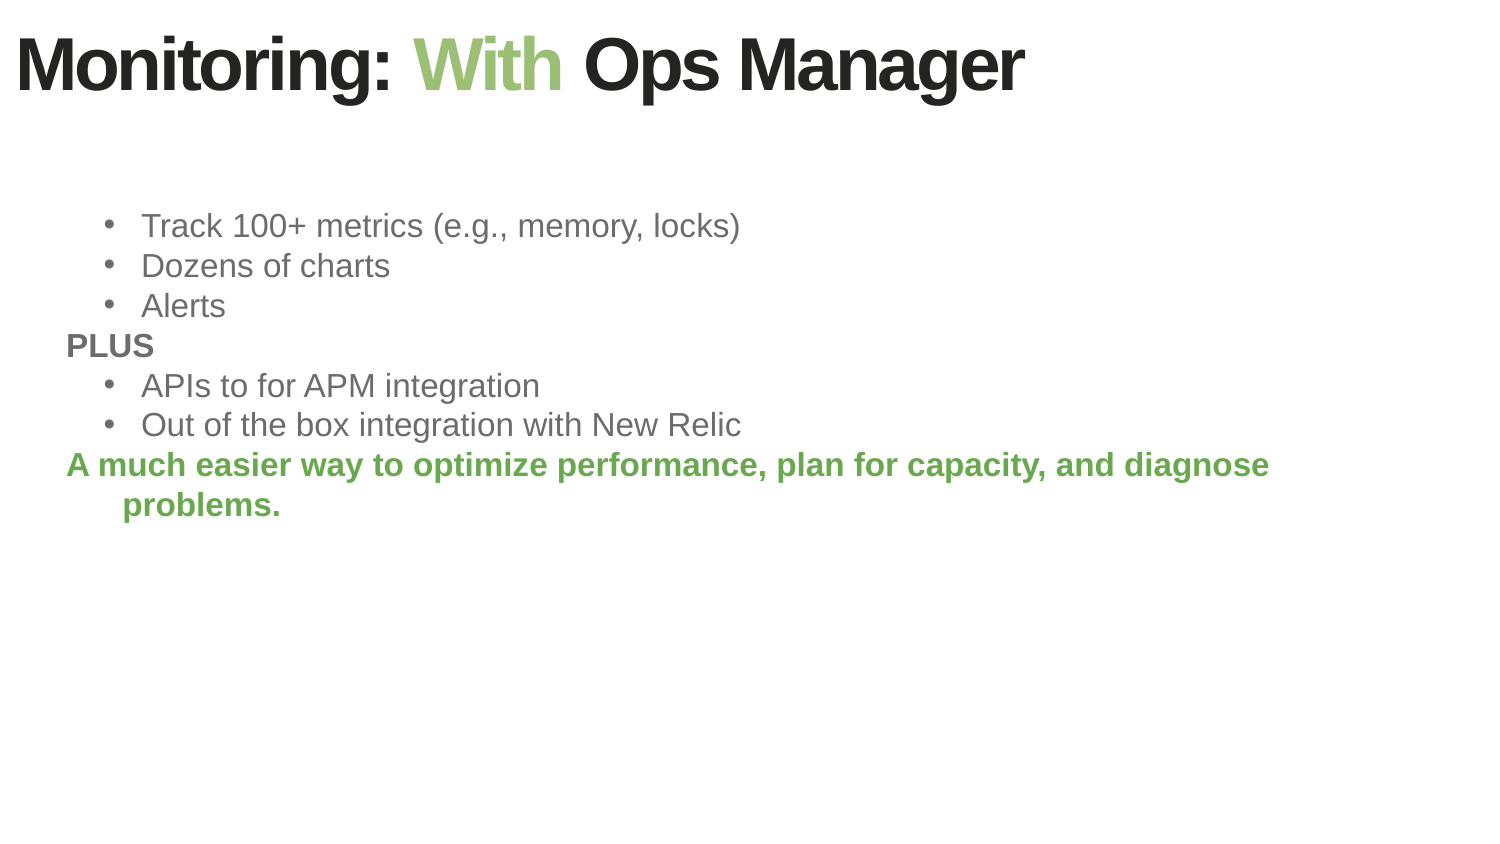

# Monitoring: With Ops Manager
Track 100+ metrics (e.g., memory, locks)
Dozens of charts
Alerts
PLUS
APIs to for APM integration
Out of the box integration with New Relic
A much easier way to optimize performance, plan for capacity, and diagnose problems.